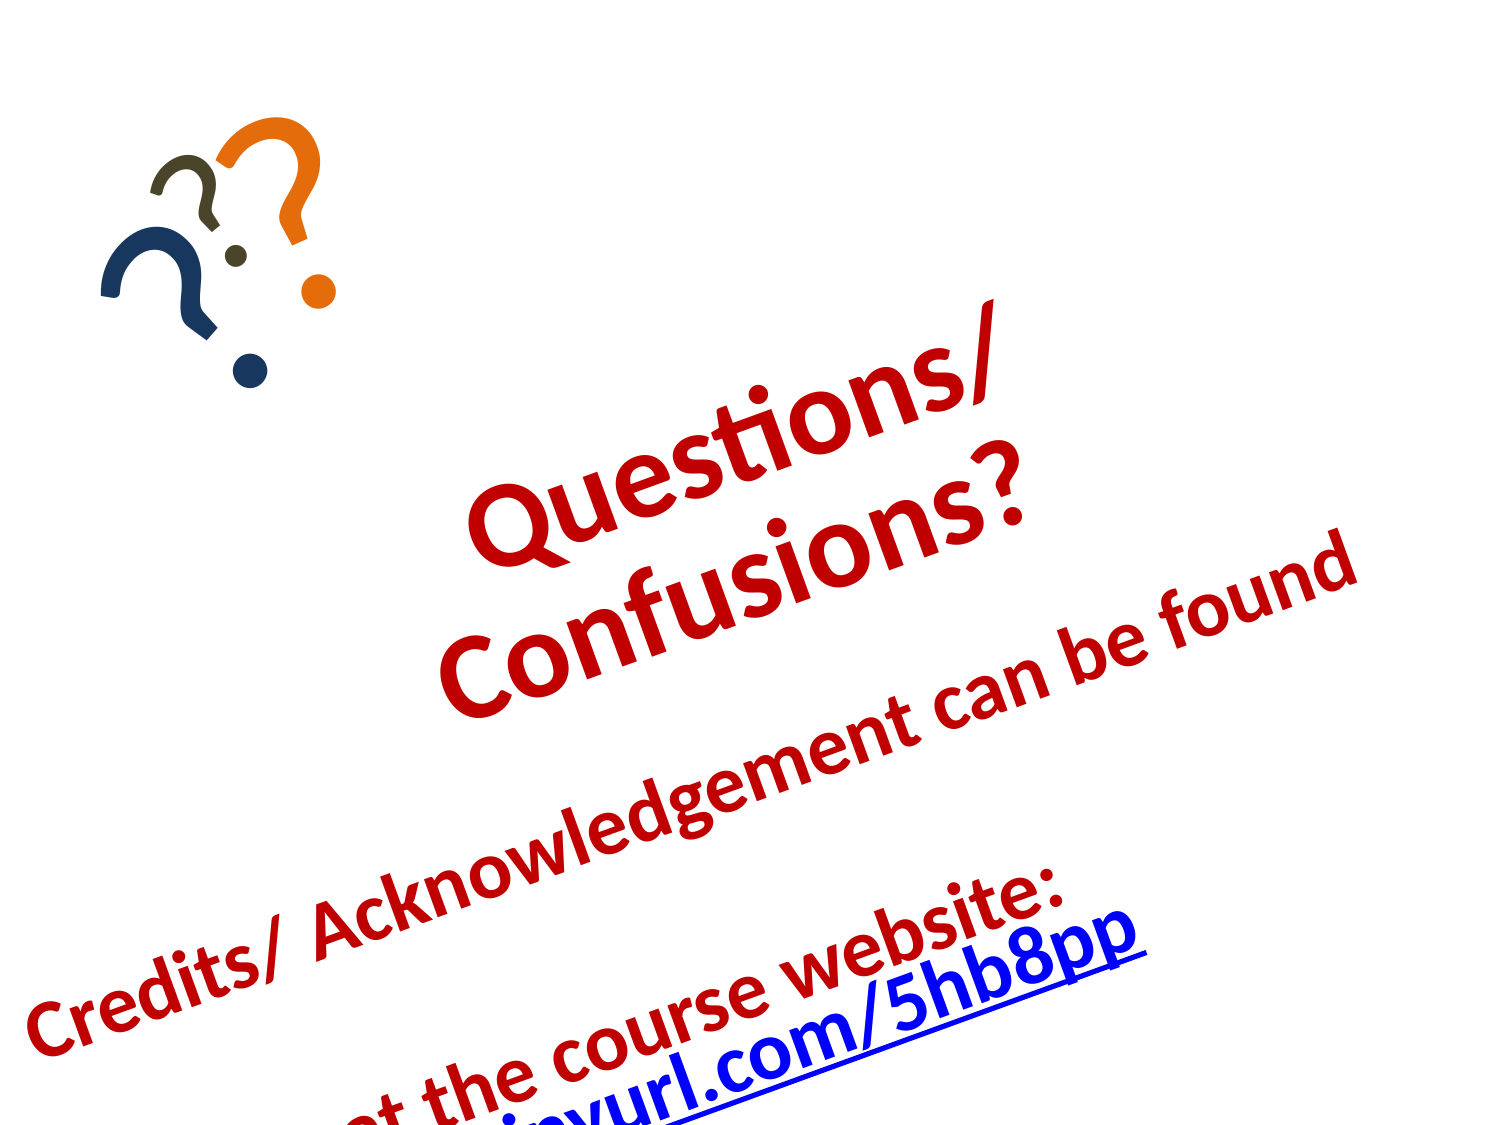

?
?
?
Questions/ Confusions?
Credits/ Acknowledgement can be found at the course website: http://tinyurl.com/5hb8pp